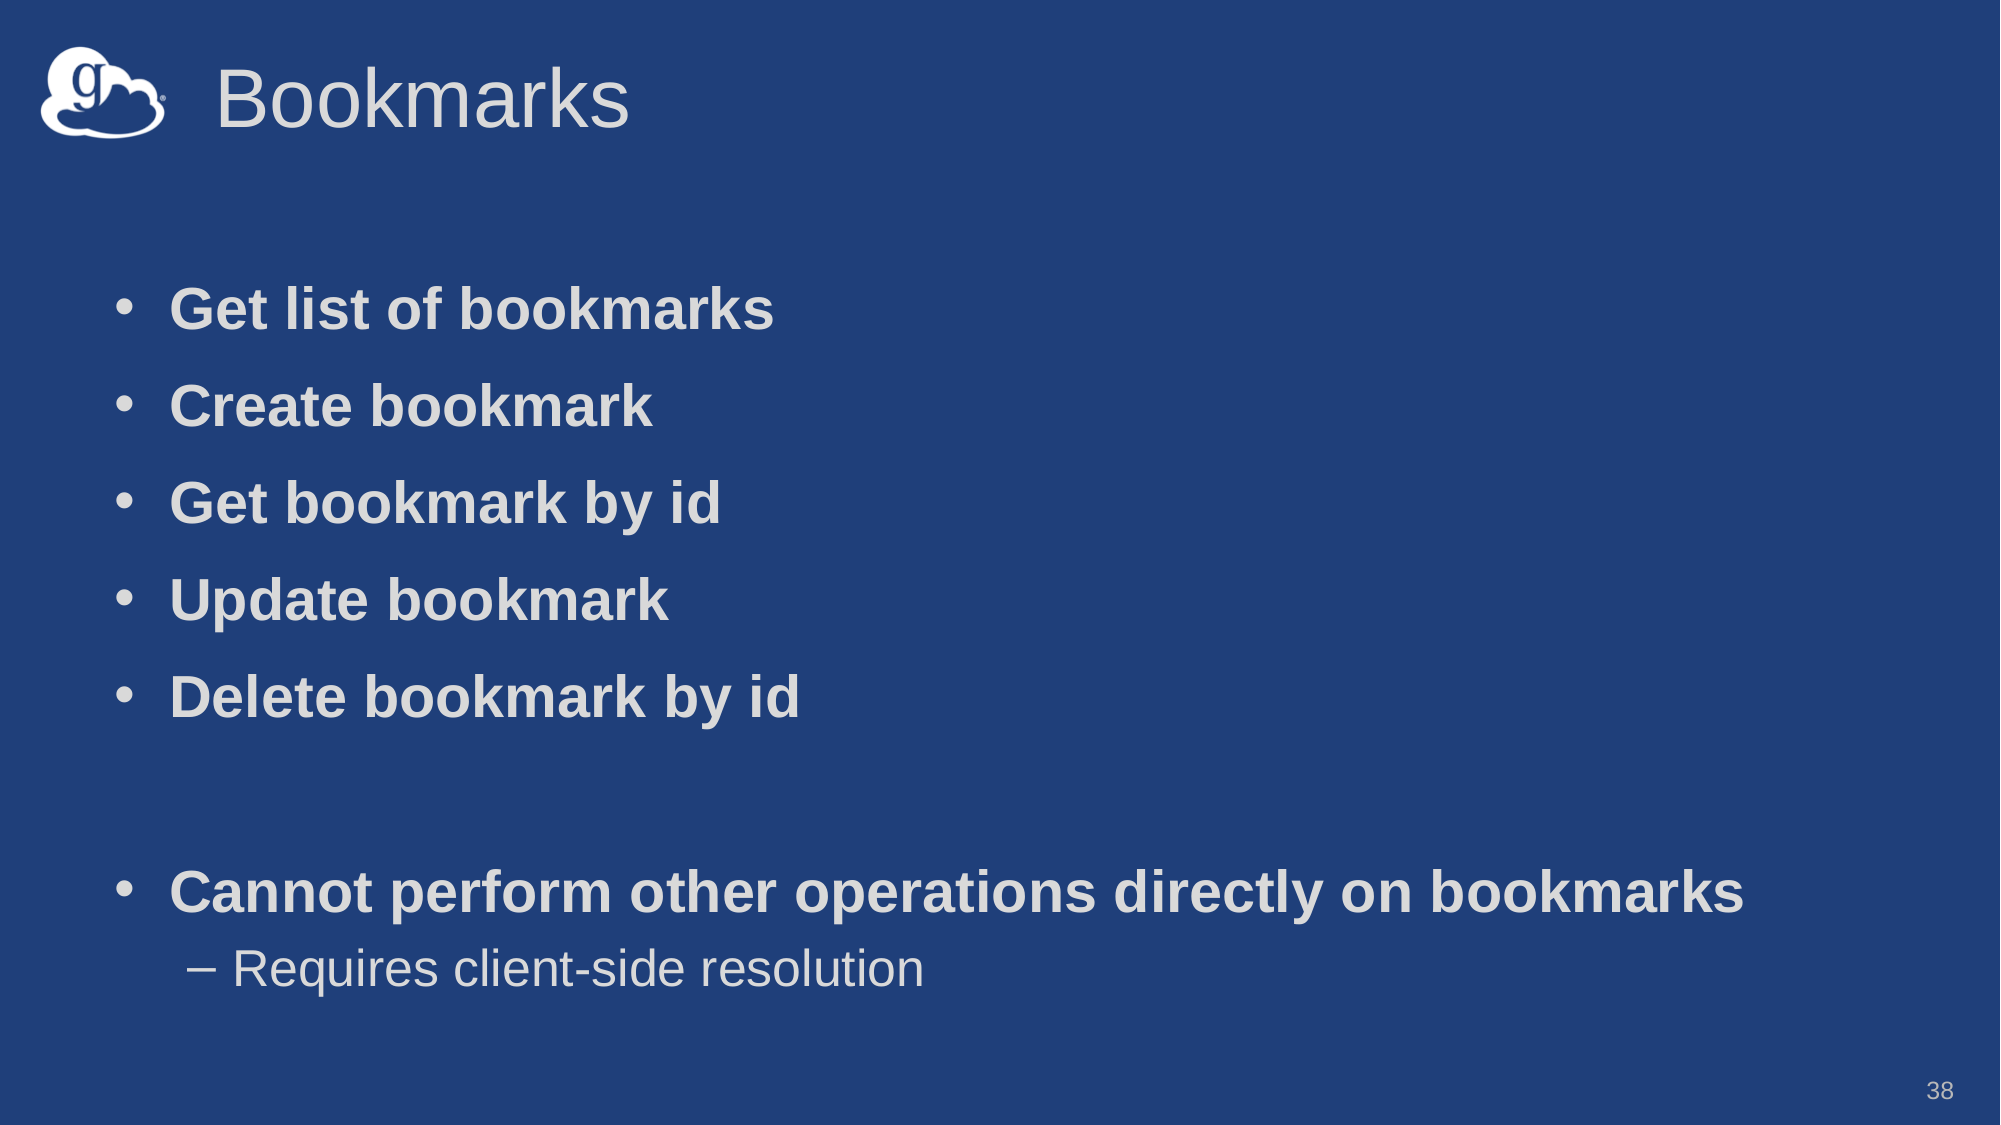

# Bookmarks
Get list of bookmarks
Create bookmark
Get bookmark by id
Update bookmark
Delete bookmark by id

Cannot perform other operations directly on bookmarks
Requires client-side resolution
38